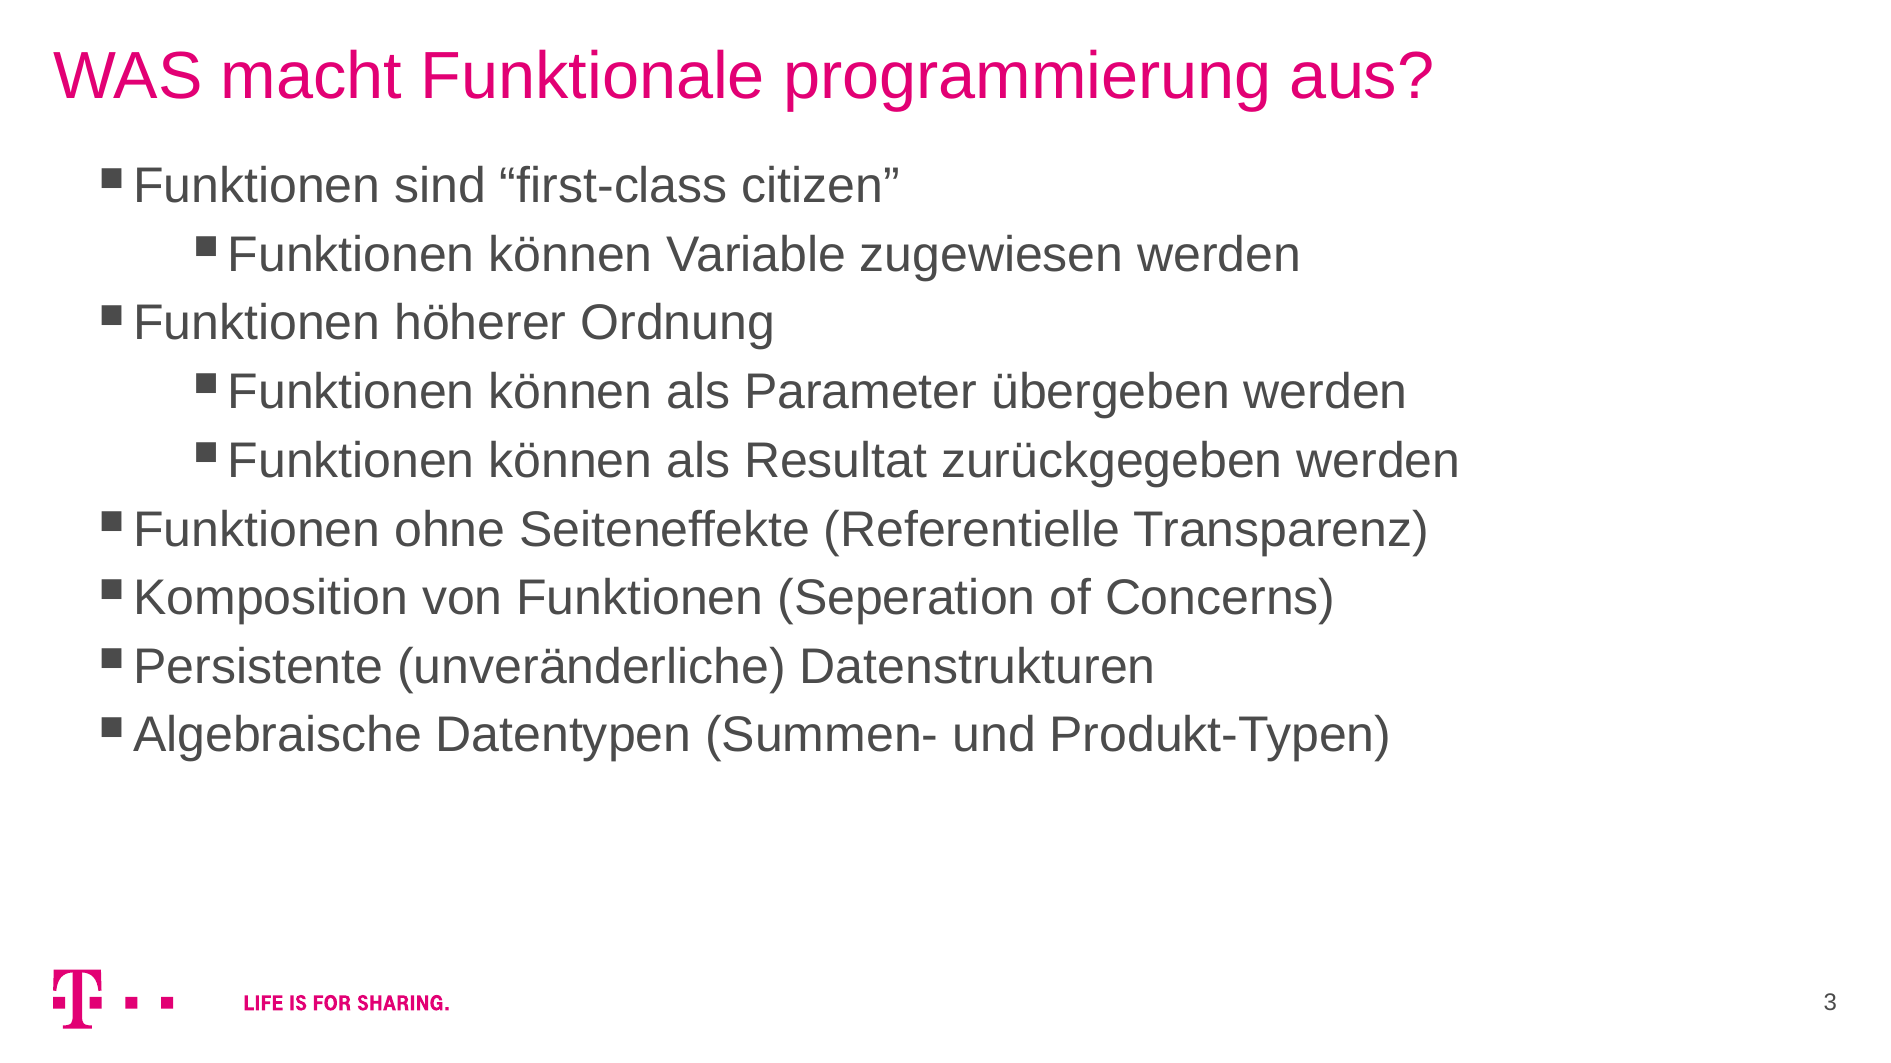

# WAS macht Funktionale programmierung aus?
Funktionen sind “first-class citizen”
Funktionen können Variable zugewiesen werden
Funktionen höherer Ordnung
Funktionen können als Parameter übergeben werden
Funktionen können als Resultat zurückgegeben werden
Funktionen ohne Seiteneffekte (Referentielle Transparenz)
Komposition von Funktionen (Seperation of Concerns)
Persistente (unveränderliche) Datenstrukturen
Algebraische Datentypen (Summen- und Produkt-Typen)
3